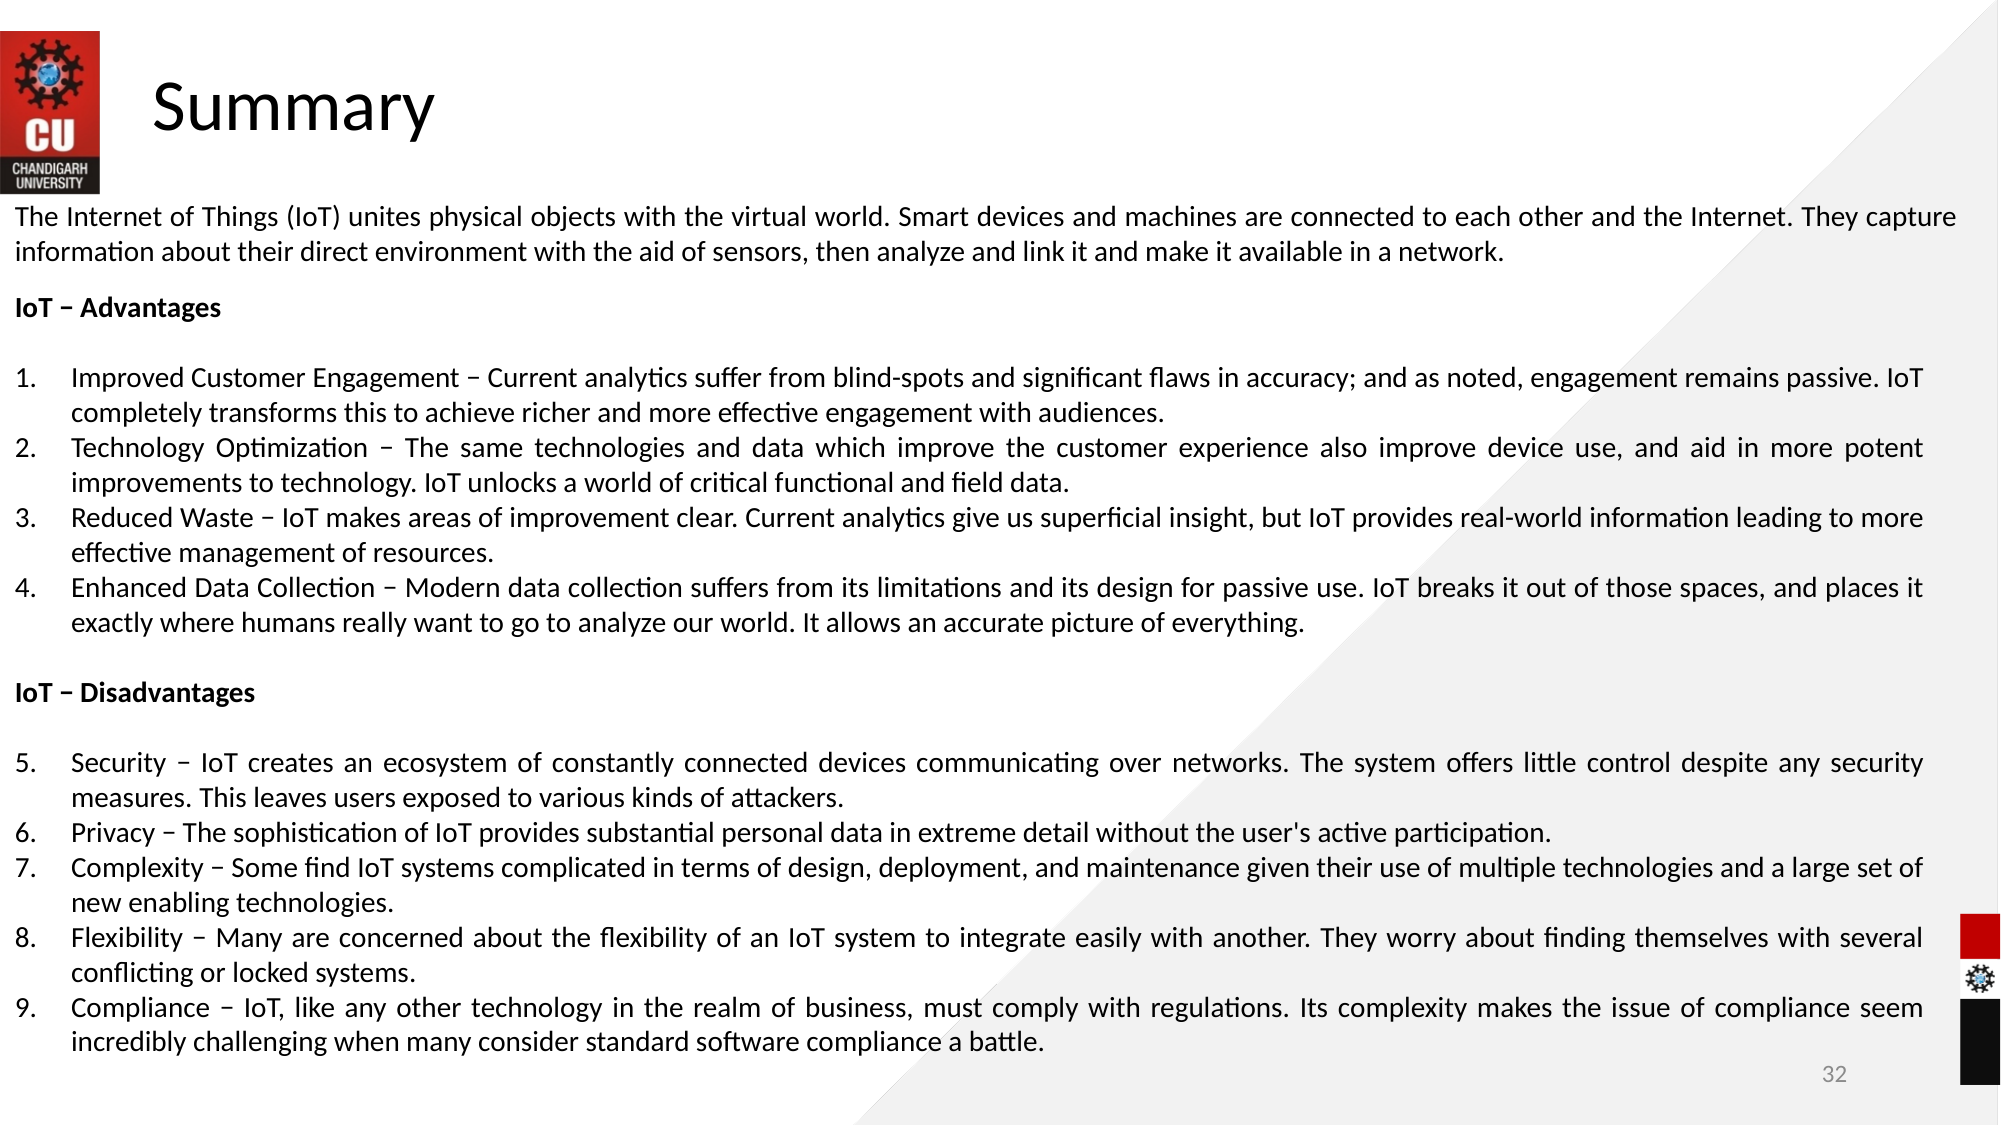

# Summary
The Internet of Things (IoT) unites physical objects with the virtual world. Smart devices and machines are connected to each other and the Internet. They capture information about their direct environment with the aid of sensors, then analyze and link it and make it available in a network.
IoT − Advantages

Improved Customer Engagement − Current analytics suffer from blind-spots and significant flaws in accuracy; and as noted, engagement remains passive. IoT completely transforms this to achieve richer and more effective engagement with audiences.
Technology Optimization − The same technologies and data which improve the customer experience also improve device use, and aid in more potent improvements to technology. IoT unlocks a world of critical functional and field data.
Reduced Waste − IoT makes areas of improvement clear. Current analytics give us superficial insight, but IoT provides real-world information leading to more effective management of resources.
Enhanced Data Collection − Modern data collection suffers from its limitations and its design for passive use. IoT breaks it out of those spaces, and places it exactly where humans really want to go to analyze our world. It allows an accurate picture of everything.

IoT − Disadvantages

Security − IoT creates an ecosystem of constantly connected devices communicating over networks. The system offers little control despite any security measures. This leaves users exposed to various kinds of attackers.
Privacy − The sophistication of IoT provides substantial personal data in extreme detail without the user's active participation.
Complexity − Some find IoT systems complicated in terms of design, deployment, and maintenance given their use of multiple technologies and a large set of new enabling technologies.
Flexibility − Many are concerned about the flexibility of an IoT system to integrate easily with another. They worry about finding themselves with several conflicting or locked systems.
Compliance − IoT, like any other technology in the realm of business, must comply with regulations. Its complexity makes the issue of compliance seem incredibly challenging when many consider standard software compliance a battle.
32